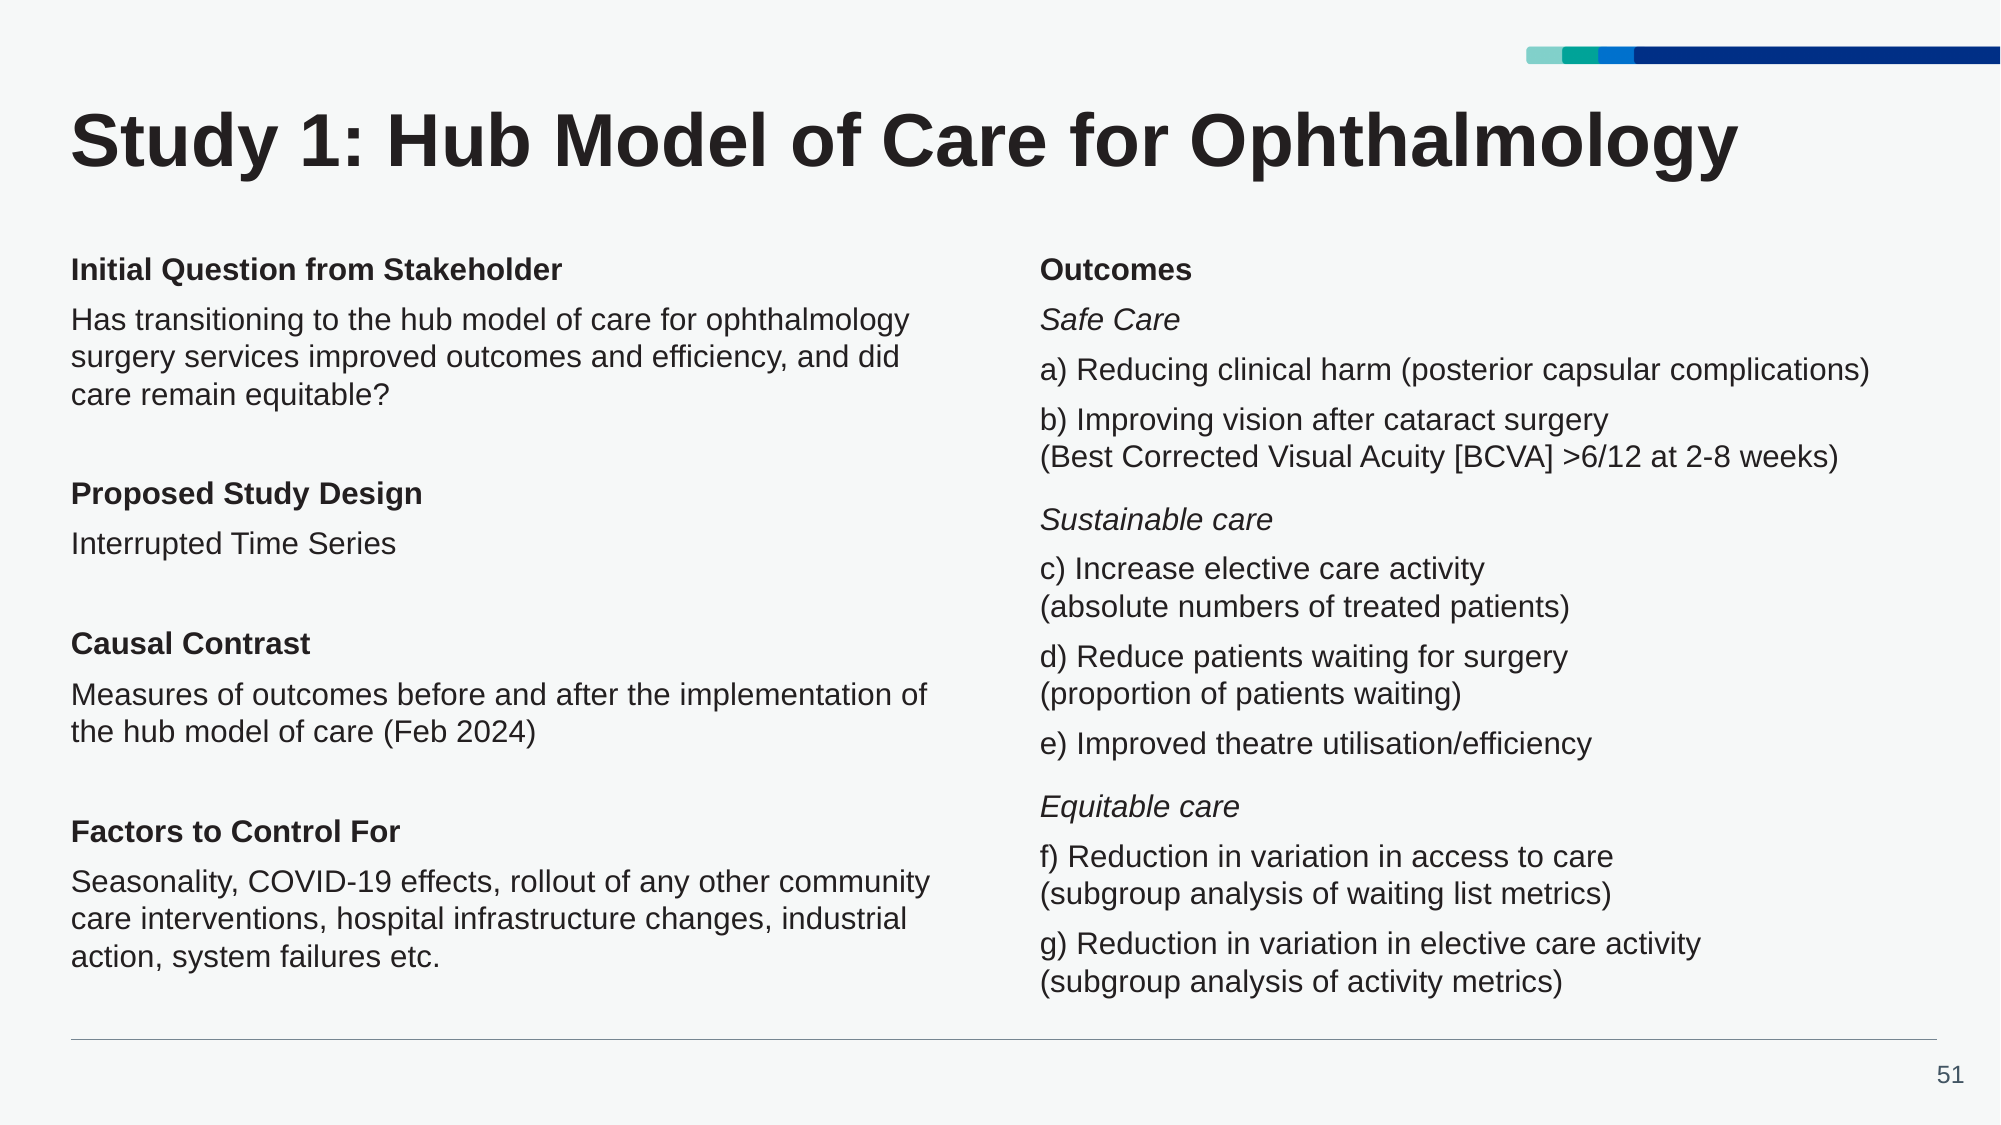

# Study 1: Hub Model of Care for Ophthalmology
Initial Question from Stakeholder
Has transitioning to the hub model of care for ophthalmology surgery services improved outcomes and efficiency, and did care remain equitable?

Proposed Study Design
Interrupted Time Series

Causal Contrast
Measures of outcomes before and after the implementation of the hub model of care (Feb 2024)

Factors to Control For
Seasonality, COVID-19 effects, rollout of any other community care interventions, hospital infrastructure changes, industrial action, system failures etc.
Outcomes
Safe Care
a) Reducing clinical harm (posterior capsular complications)
b) Improving vision after cataract surgery
(Best Corrected Visual Acuity [BCVA] >6/12 at 2-8 weeks)
Sustainable care
c) Increase elective care activity
(absolute numbers of treated patients)
d) Reduce patients waiting for surgery
(proportion of patients waiting)
e) Improved theatre utilisation/efficiency
Equitable care
f) Reduction in variation in access to care
(subgroup analysis of waiting list metrics)
g) Reduction in variation in elective care activity
(subgroup analysis of activity metrics)